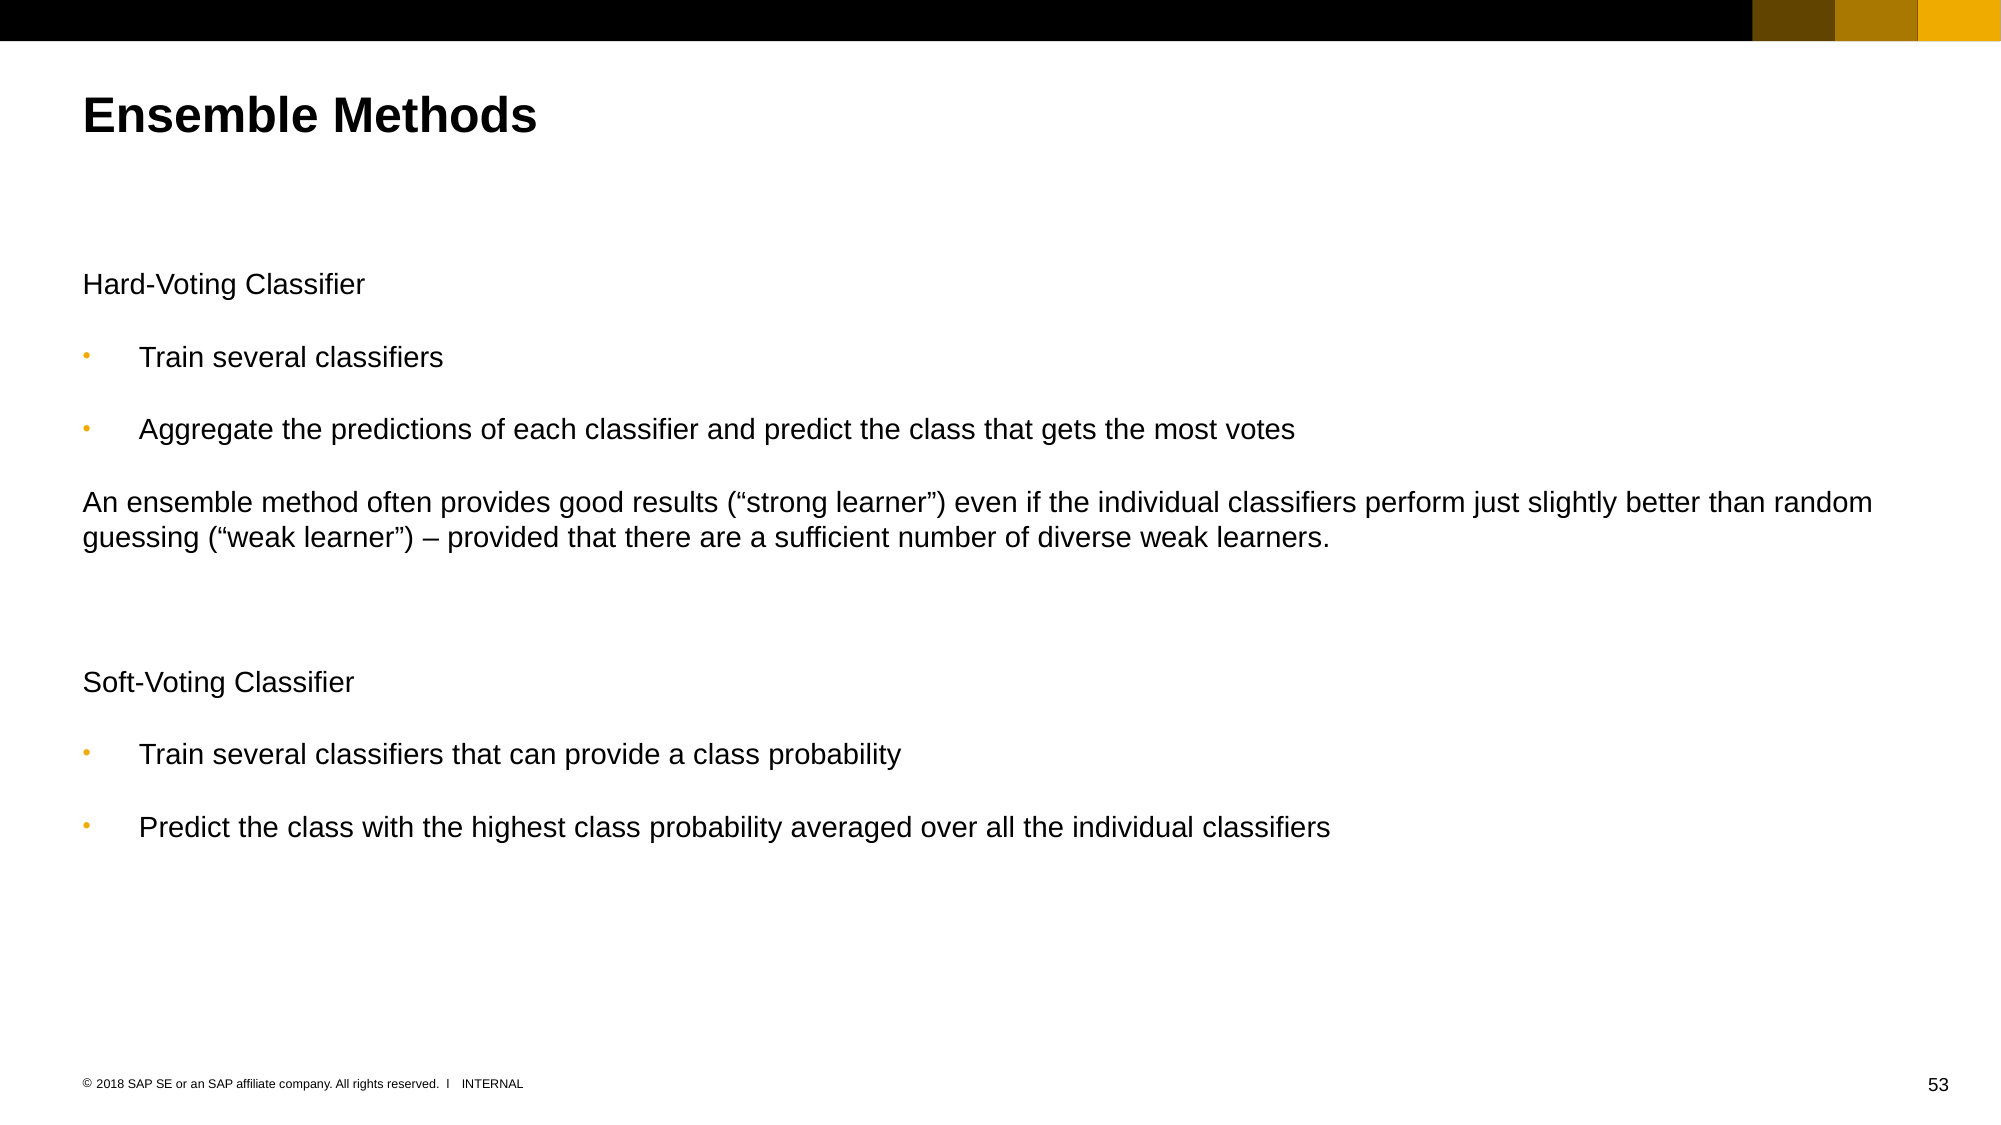

# Ensemble Methods
Hard-Voting Classifier
Train several classifiers
Aggregate the predictions of each classifier and predict the class that gets the most votes
An ensemble method often provides good results (“strong learner”) even if the individual classifiers perform just slightly better than random guessing (“weak learner”) – provided that there are a sufficient number of diverse weak learners.

Soft-Voting Classifier
Train several classifiers that can provide a class probability
Predict the class with the highest class probability averaged over all the individual classifiers